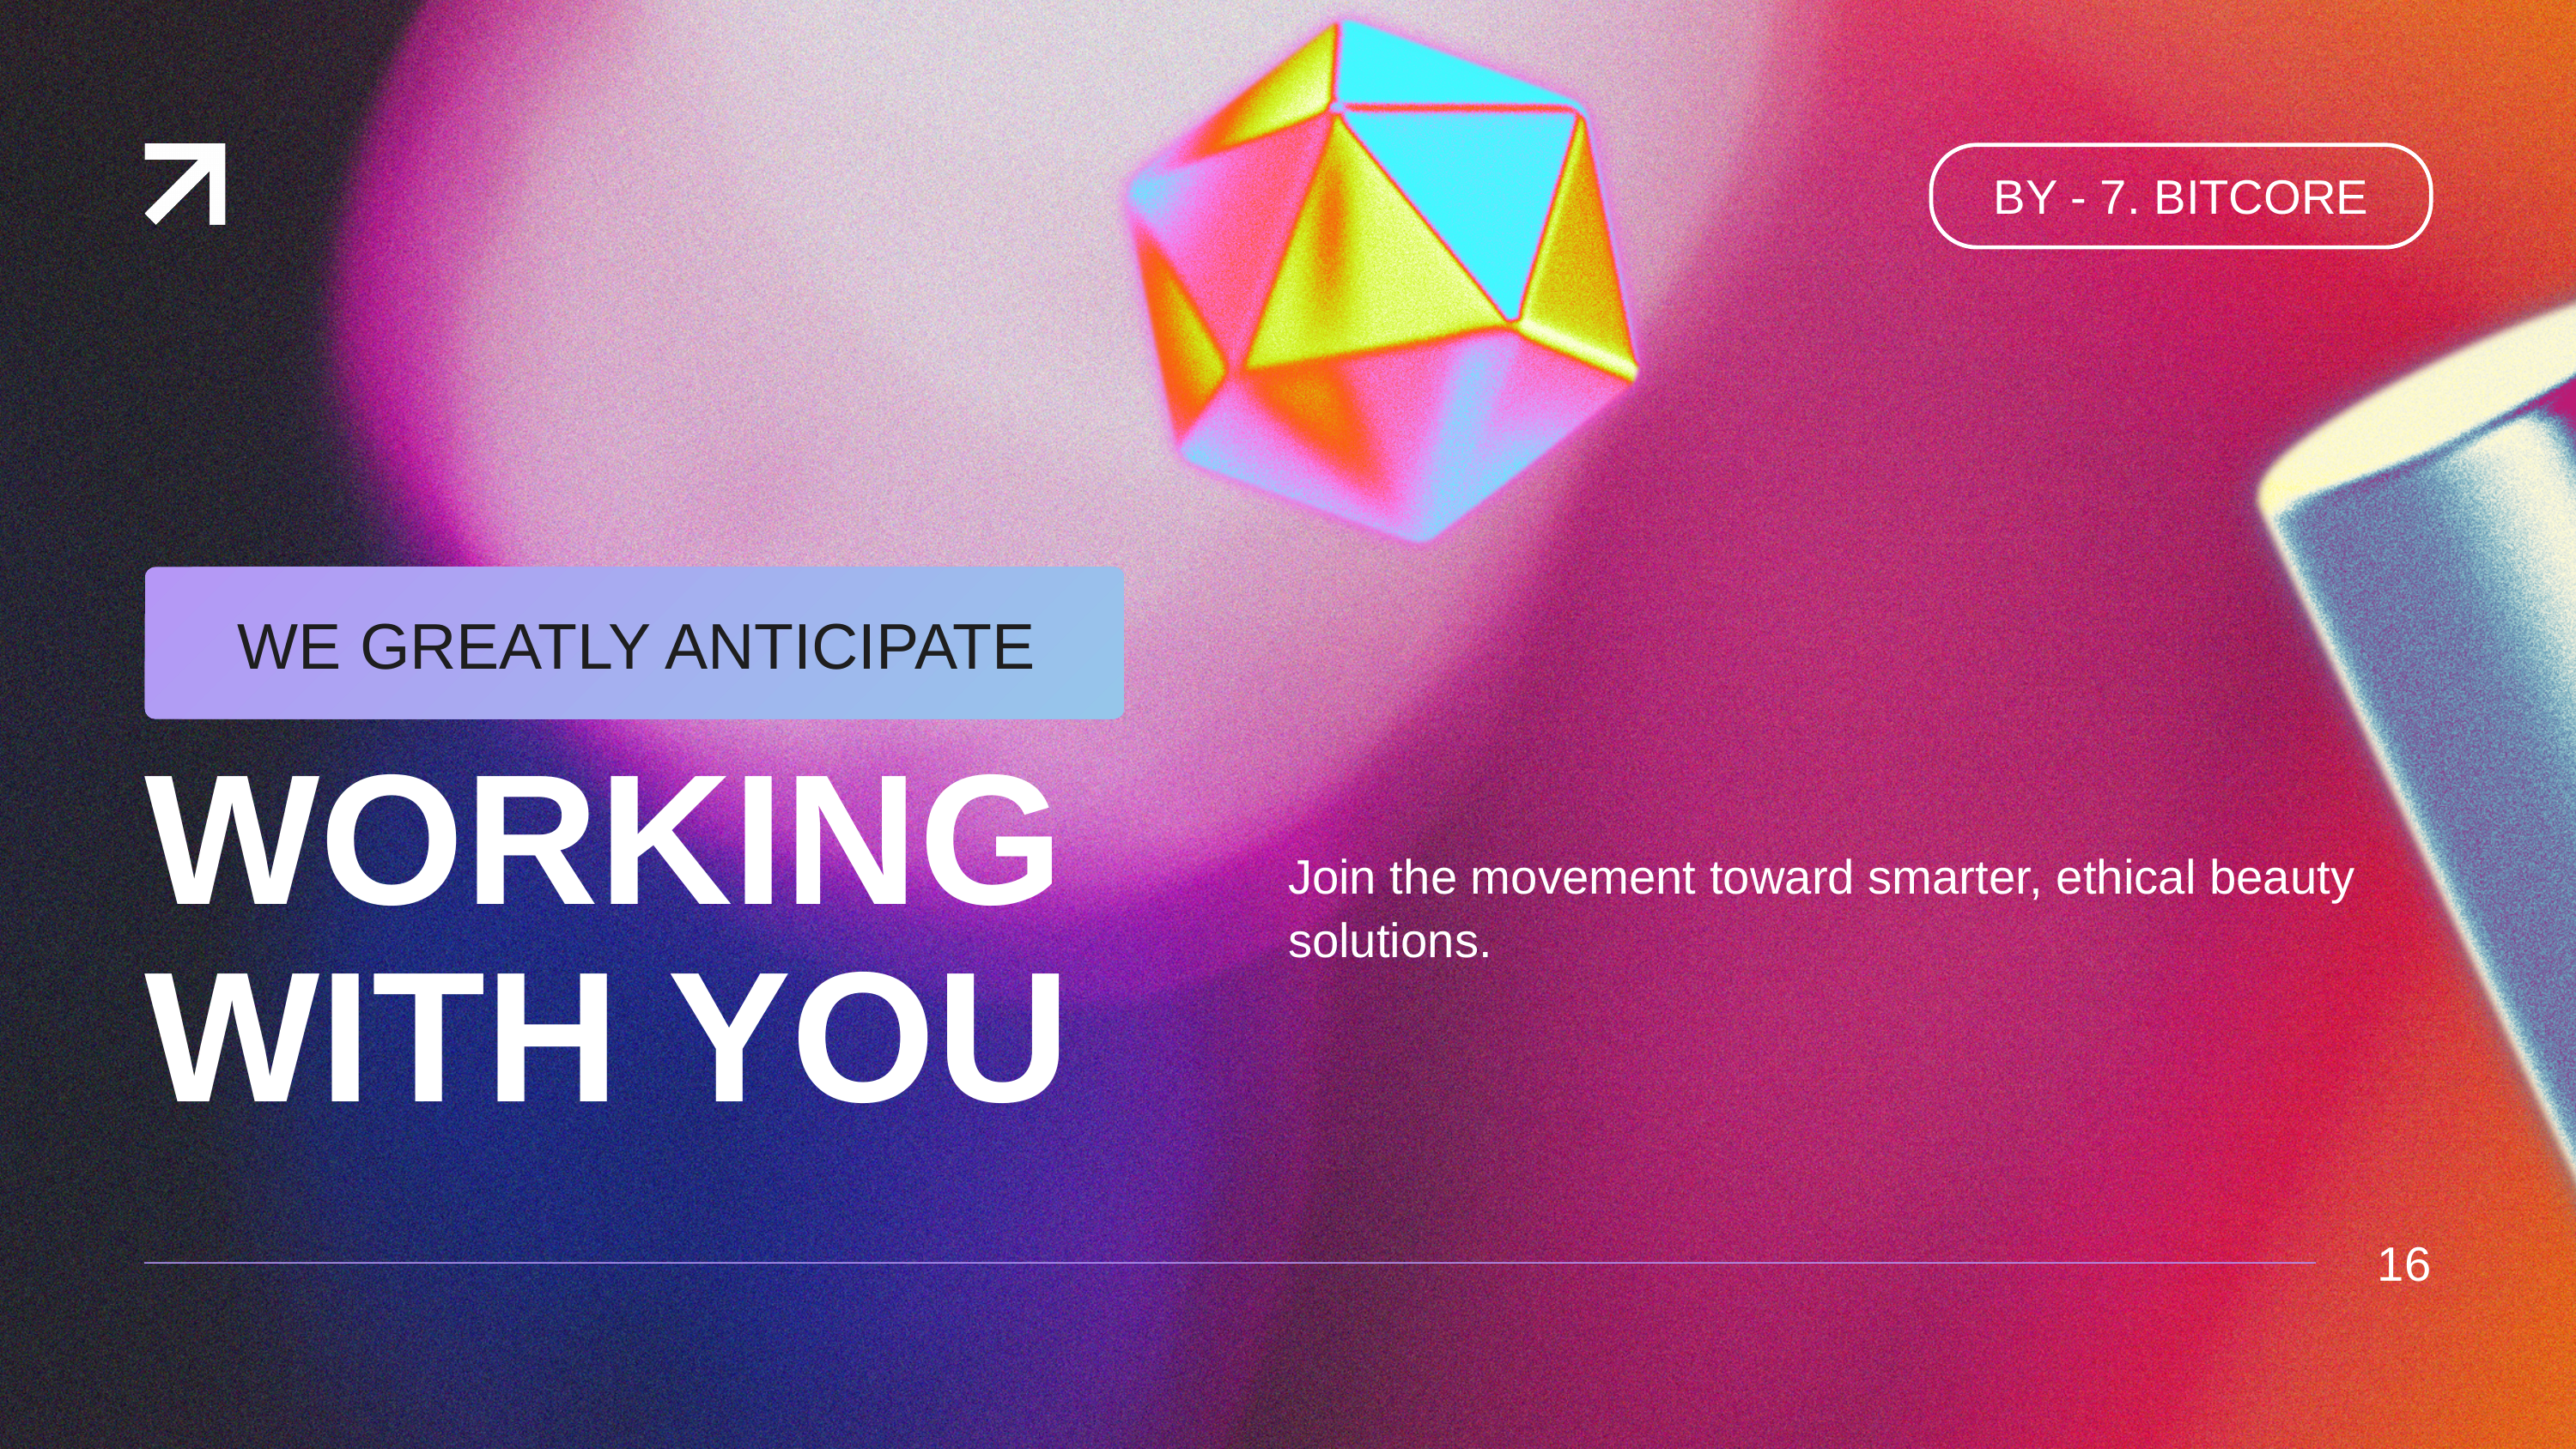

BY - 7. BITCORE

WE GREATLY ANTICIPATE
WORKING WITH YOU
Join the movement toward smarter, ethical beauty solutions.

16